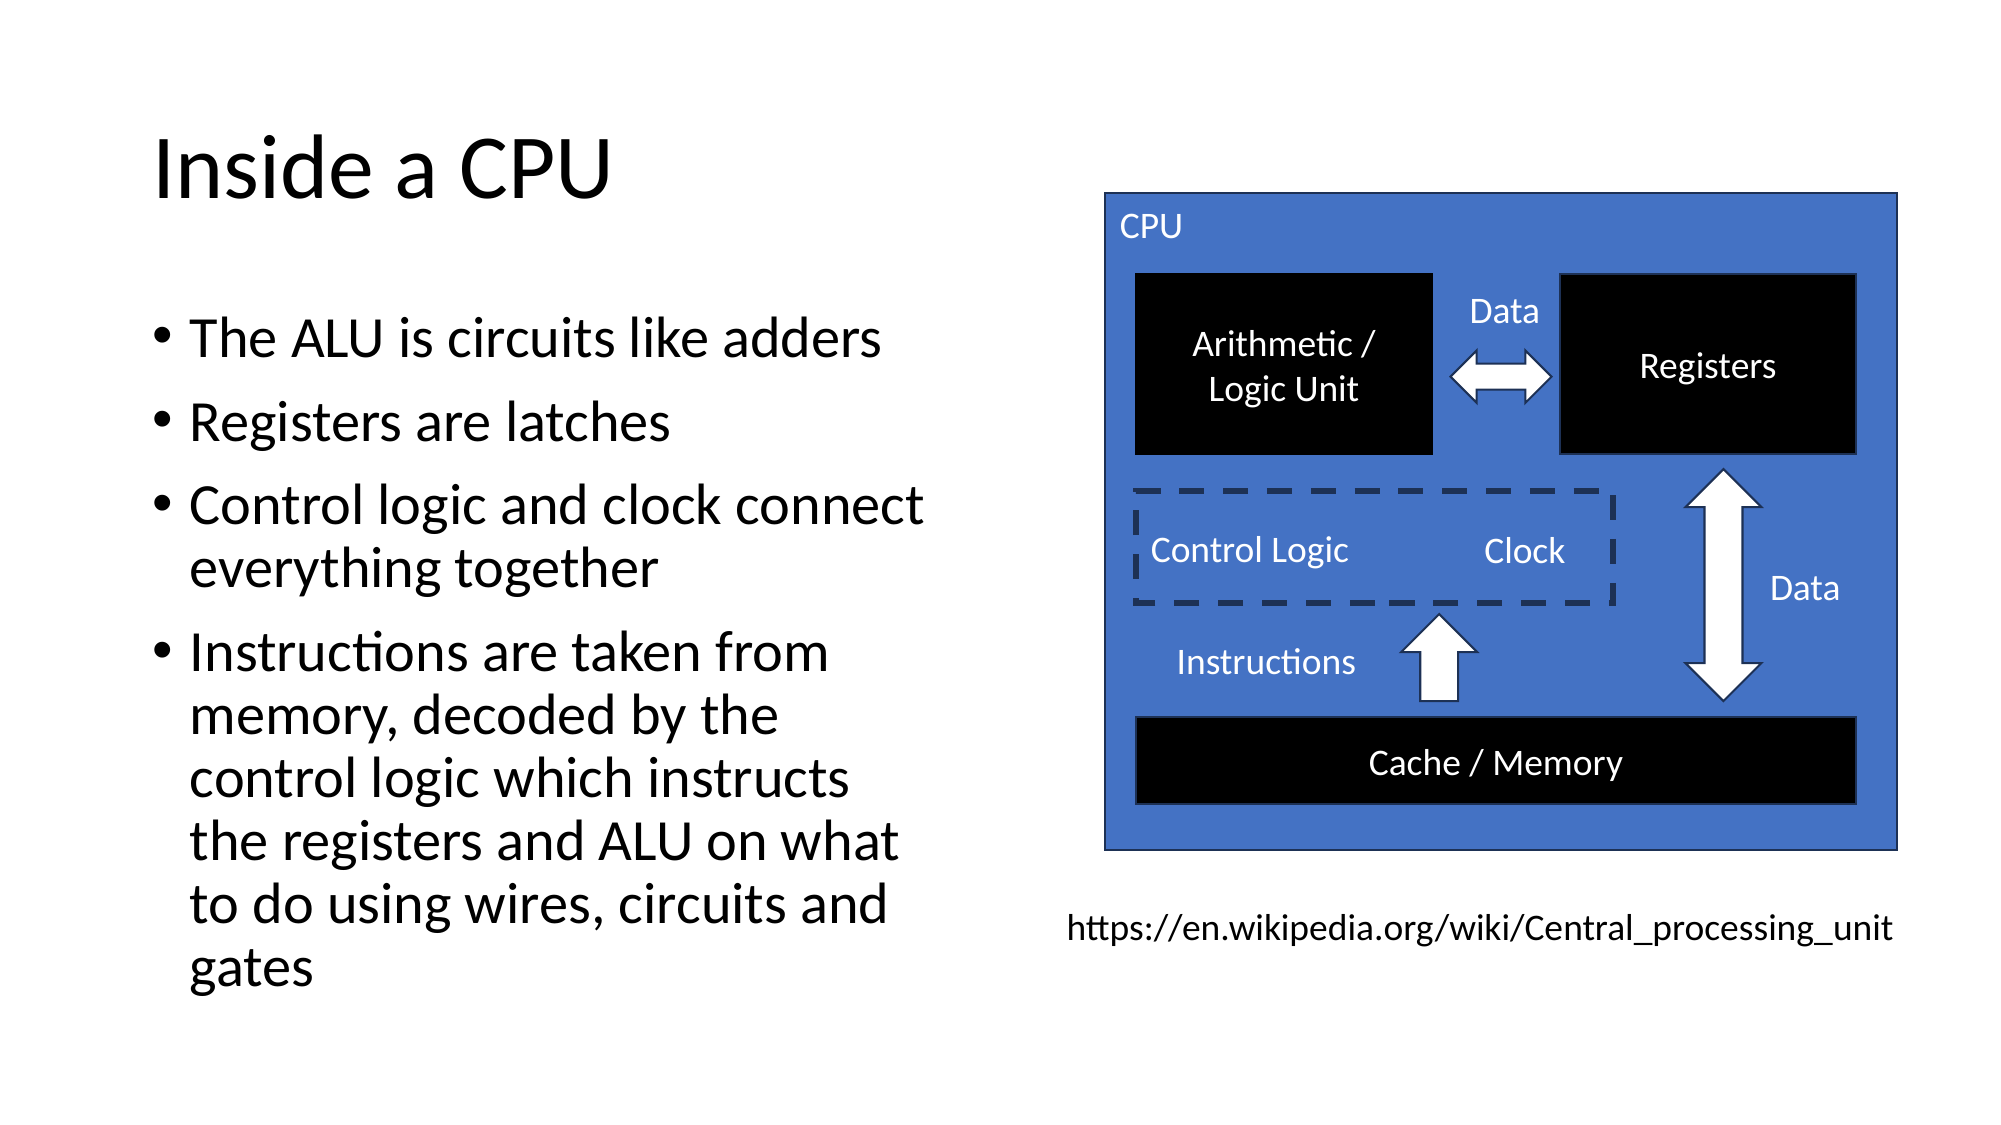

# Inside a CPU
CPU
Registers
Arithmetic / Logic Unit
Data
The ALU is circuits like adders
Registers are latches
Control logic and clock connect everything together
Instructions are taken from memory, decoded by the control logic which instructs the registers and ALU on what to do using wires, circuits and gates

Control Logic
Clock

Data

Instructions
Cache / Memory
https://en.wikipedia.org/wiki/Central_processing_unit